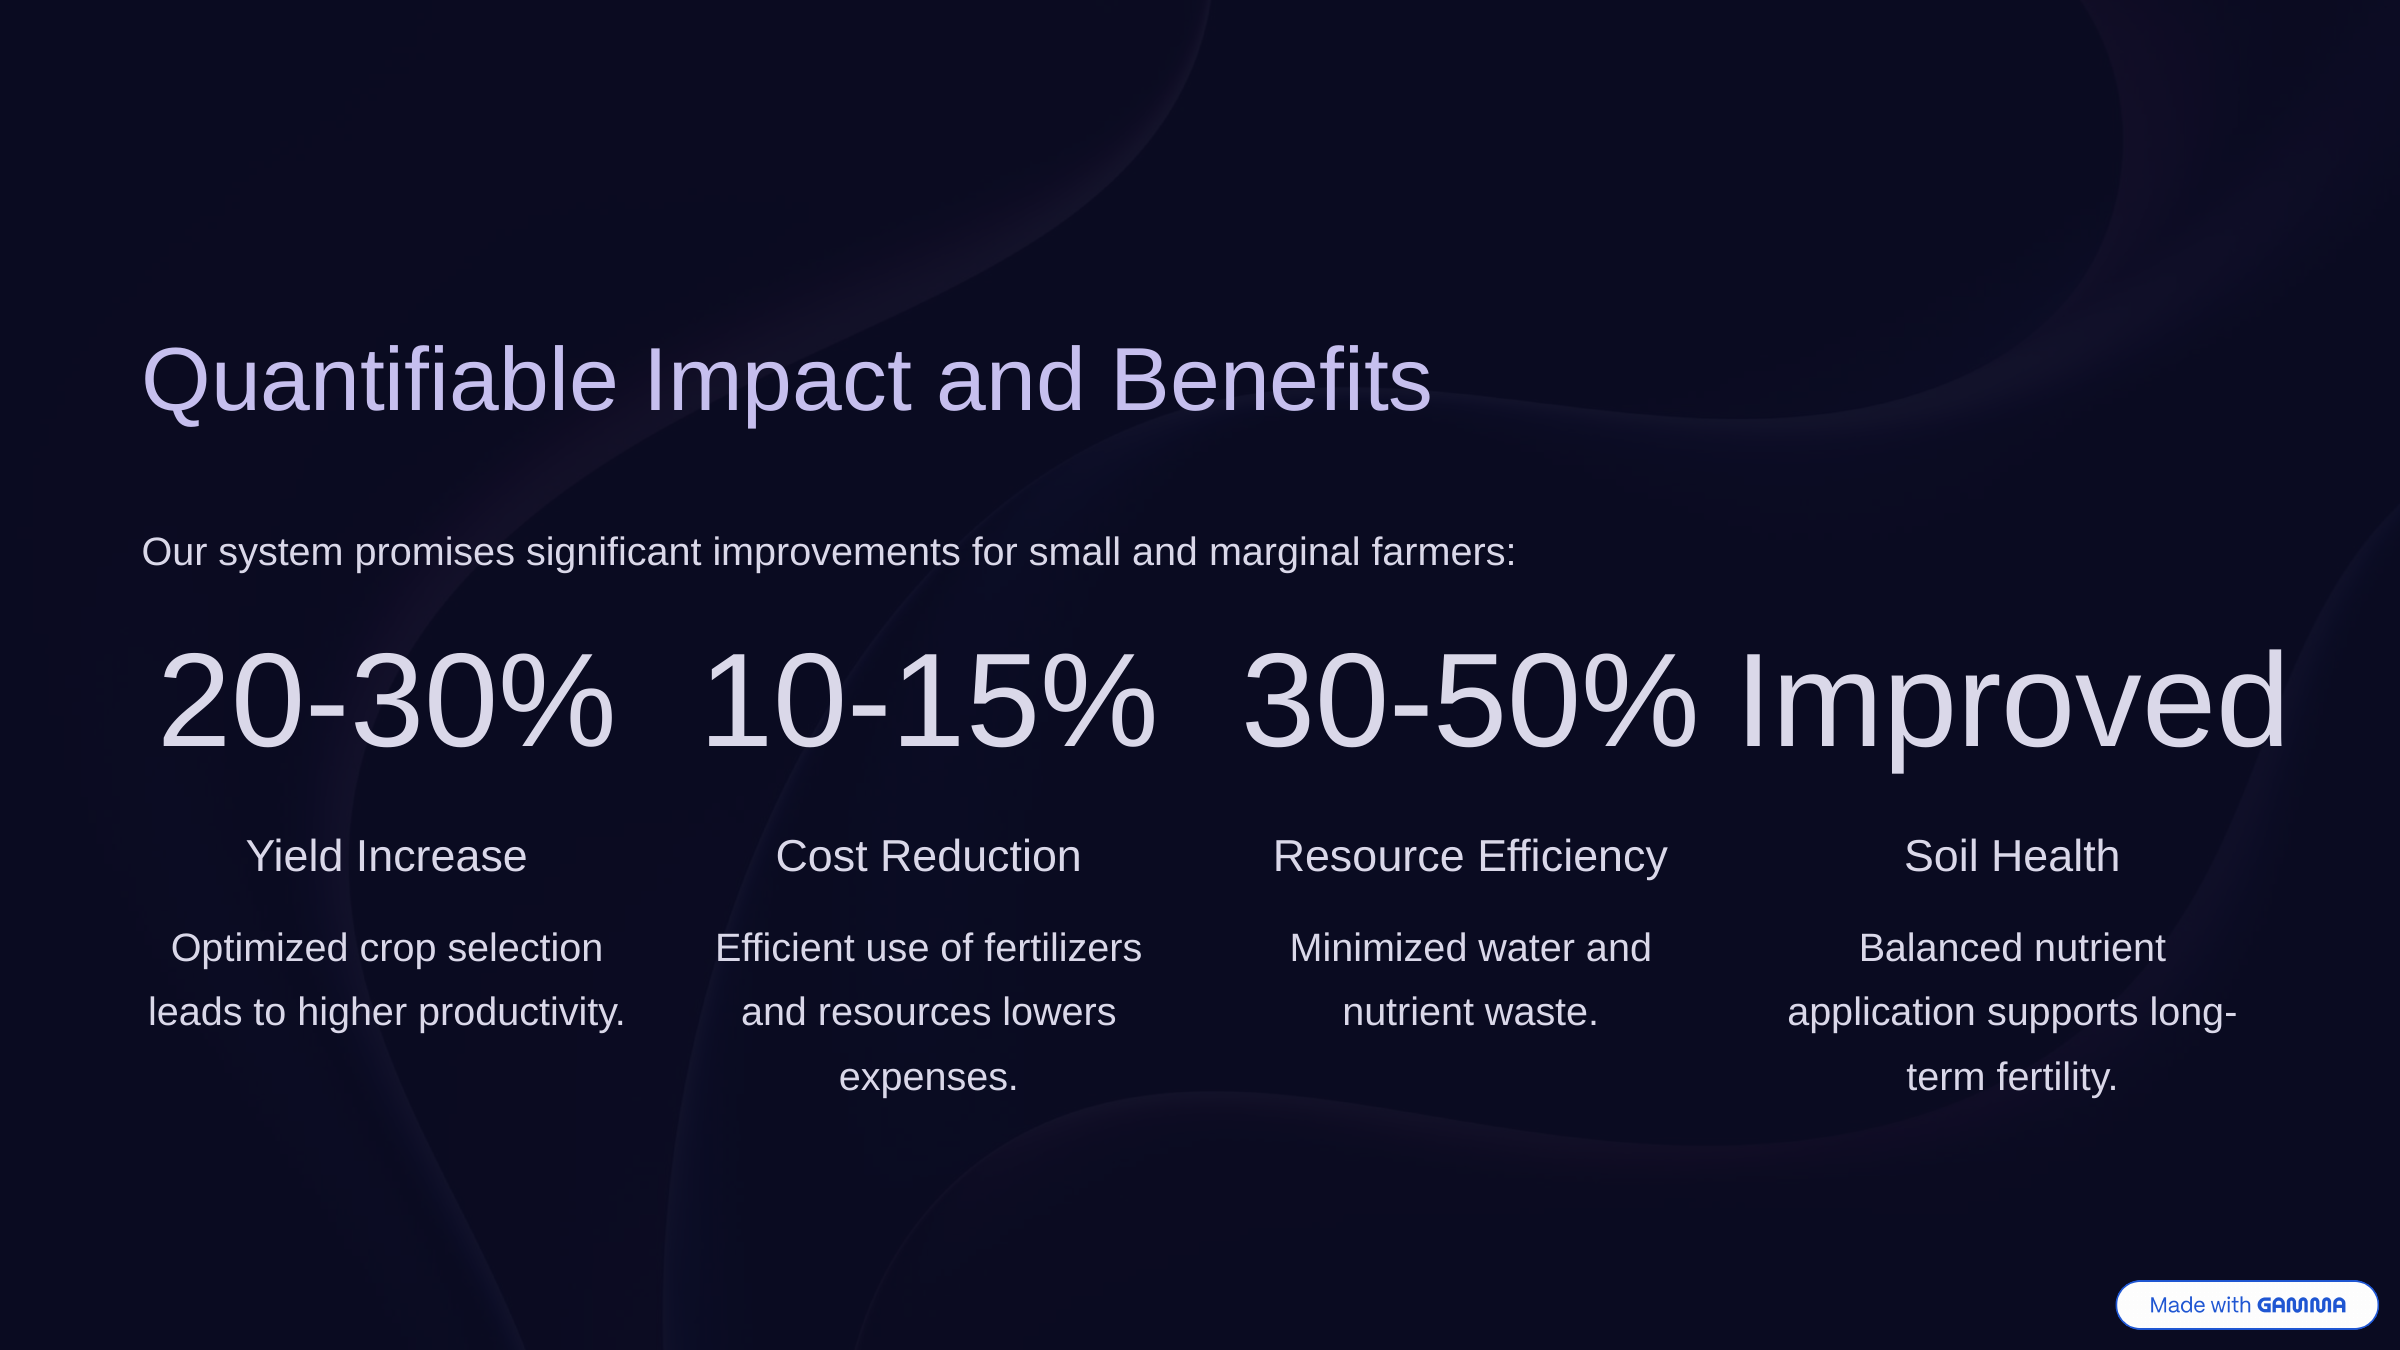

Quantifiable Impact and Benefits
Our system promises significant improvements for small and marginal farmers:
20-30%
10-15%
30-50%
Improved
Yield Increase
Cost Reduction
Resource Efficiency
Soil Health
Optimized crop selection leads to higher productivity.
Efficient use of fertilizers and resources lowers expenses.
Minimized water and nutrient waste.
Balanced nutrient application supports long-term fertility.